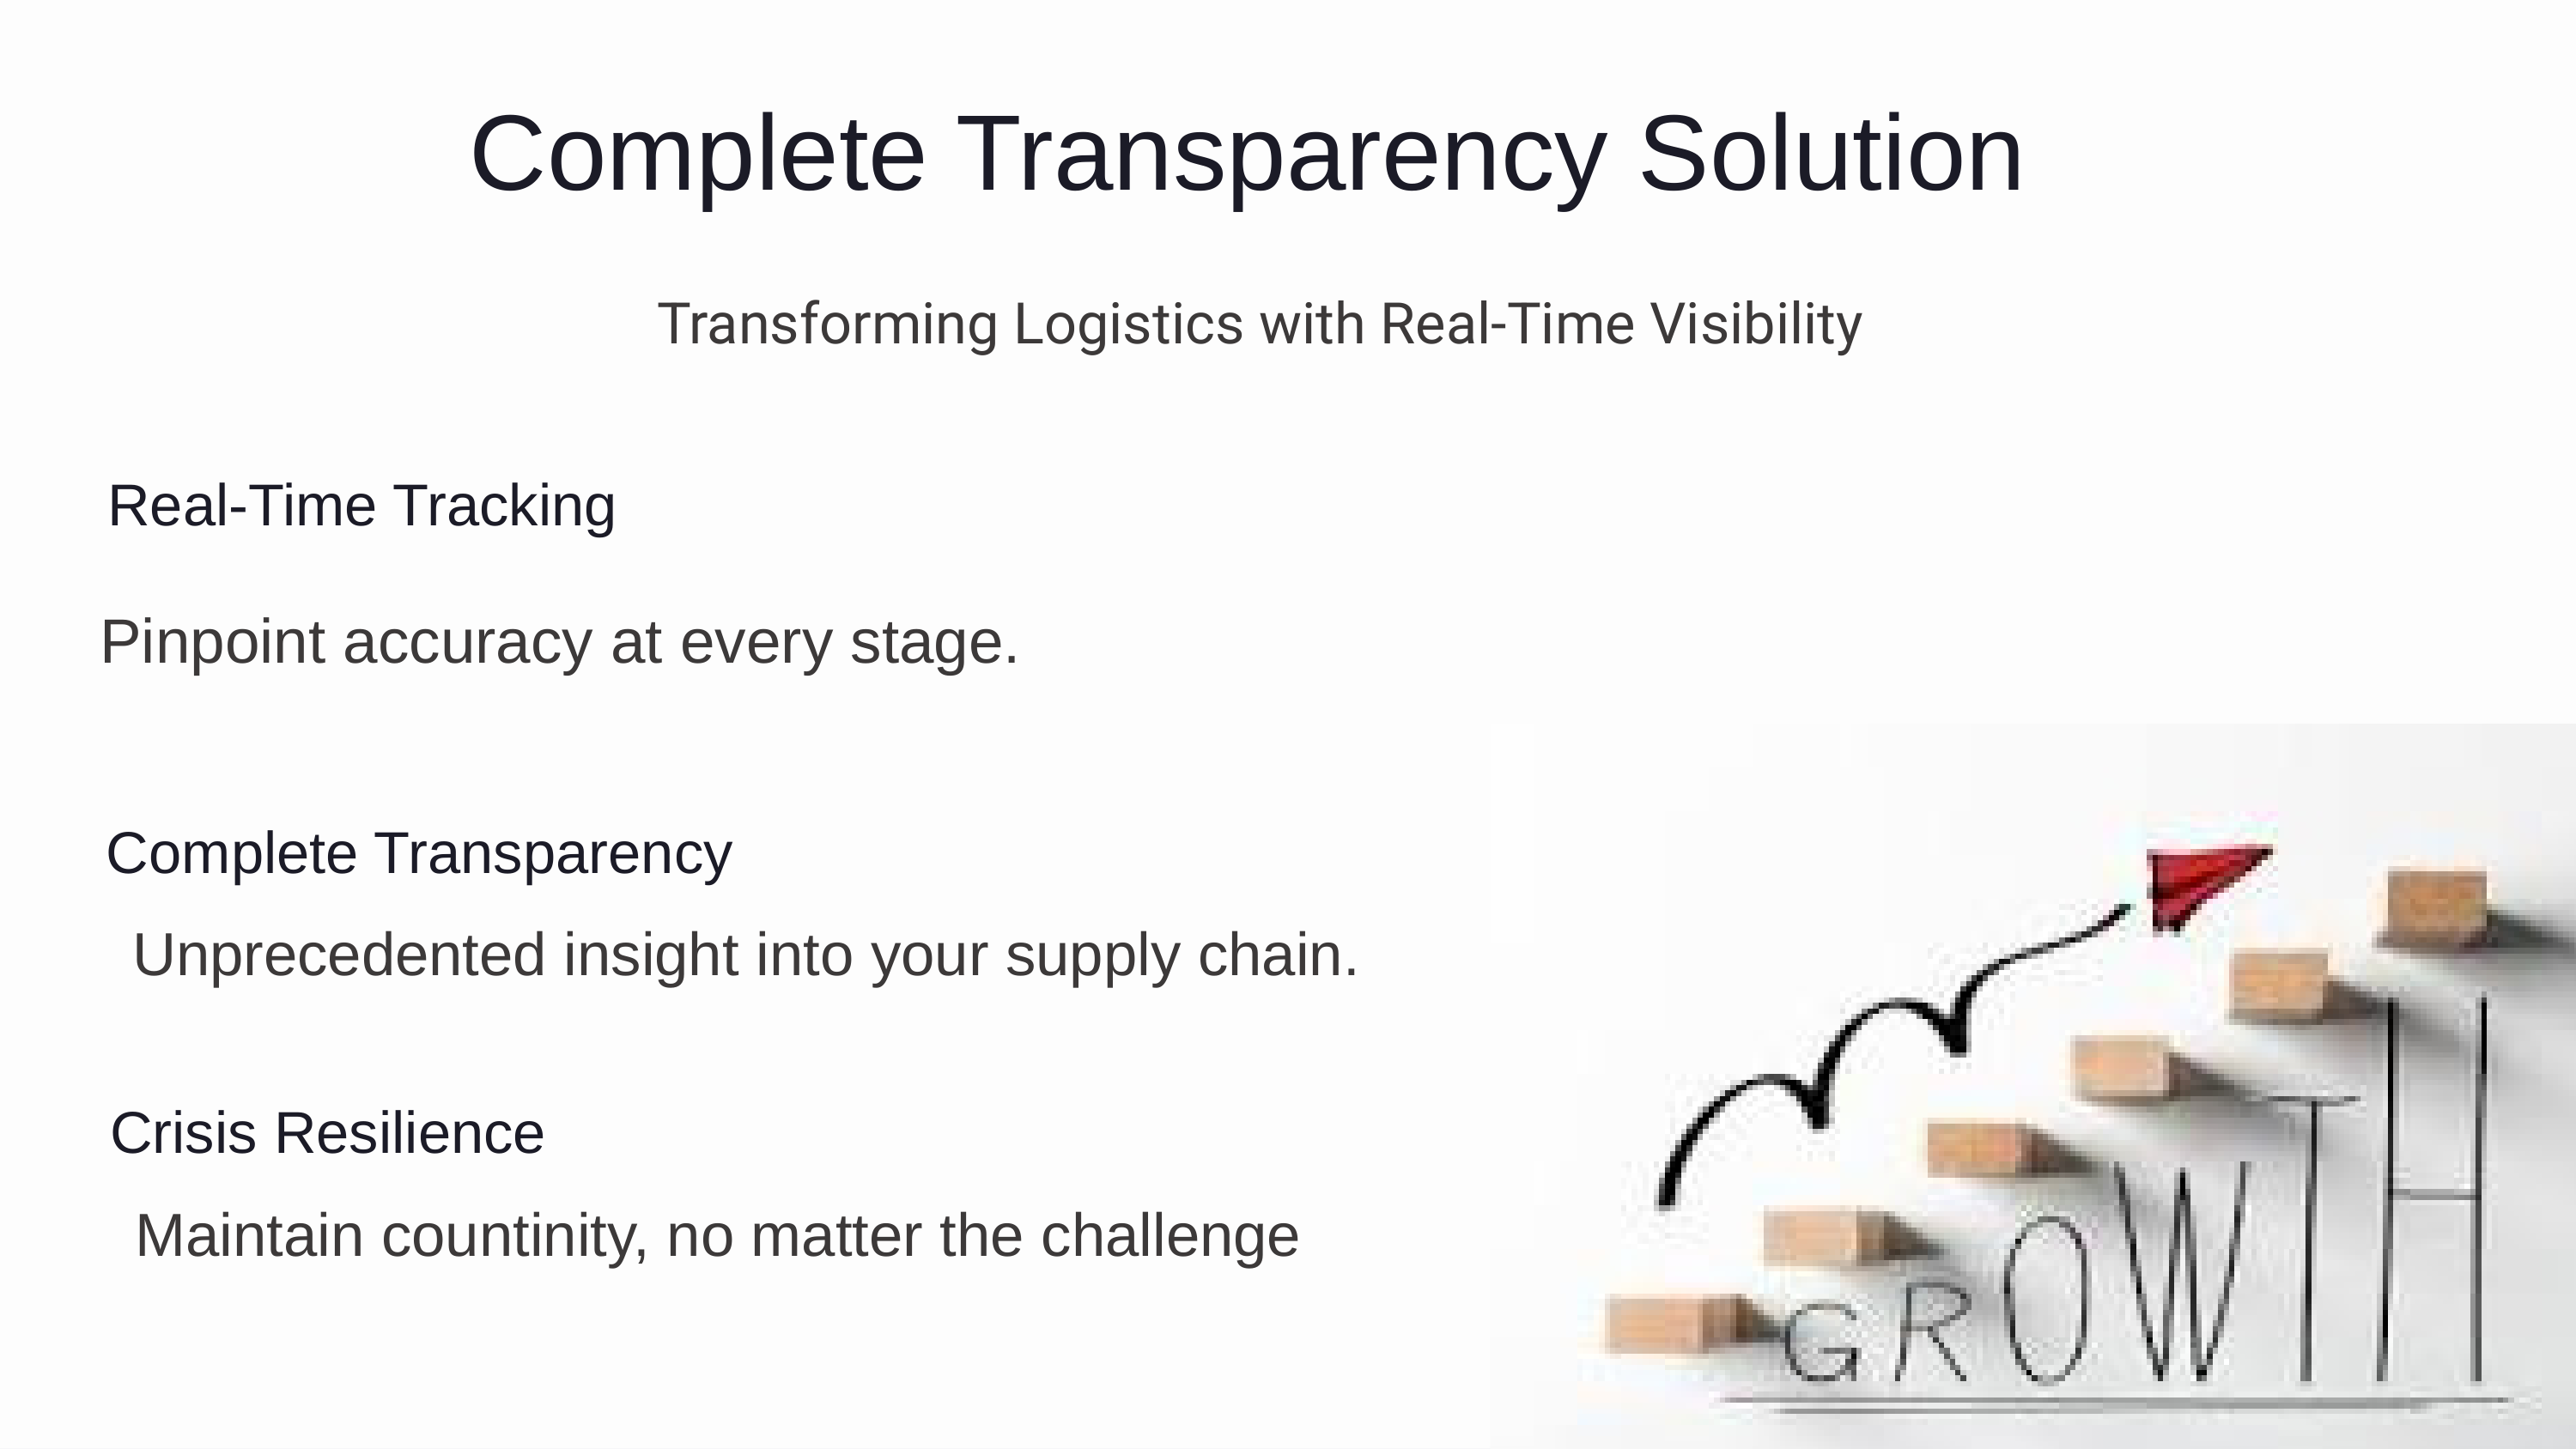

Complete Transparency Solution
Transforming Logistics with Real-Time Visibility
Real-Time Tracking
Pinpoint accuracy at every stage.

Complete Transparency
Unprecedented insight into your supply chain.
Crisis Resilience
Maintain countinity, no matter the challenge